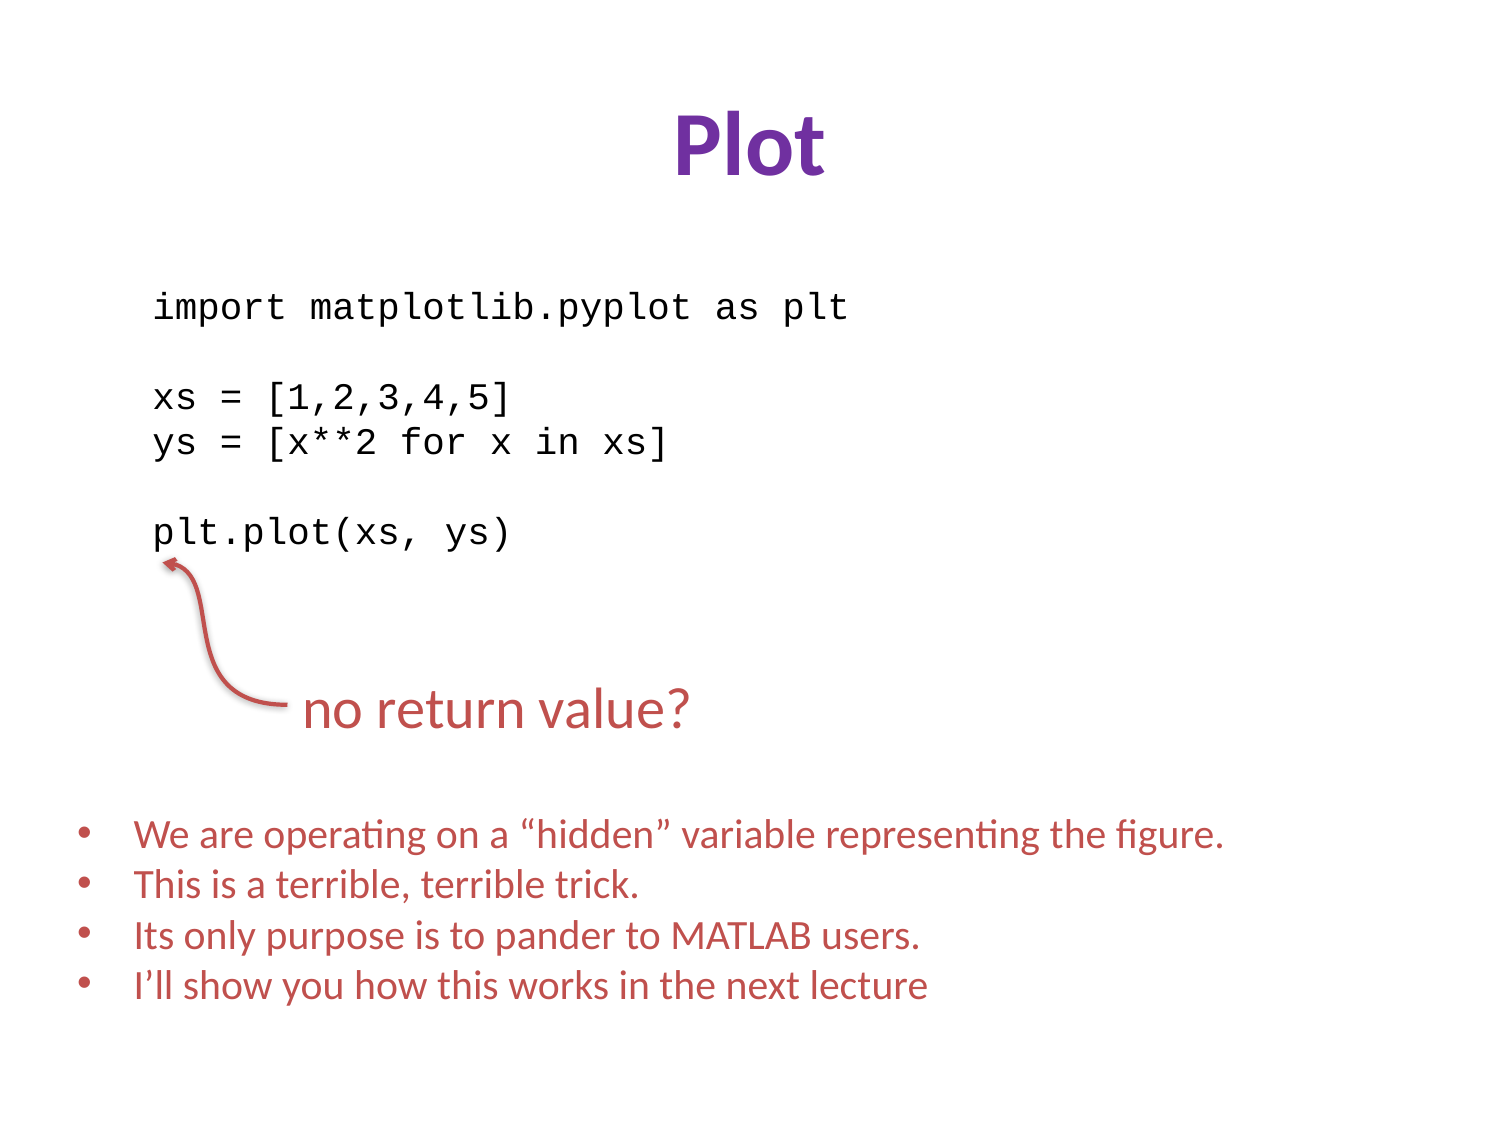

# Plot
import matplotlib.pyplot as plt

xs = [1,2,3,4,5]
ys = [x**2 for x in xs]

plt.plot(xs, ys)

no return value?
We are operating on a “hidden” variable representing the figure.
This is a terrible, terrible trick.
Its only purpose is to pander to MATLAB users.
I’ll show you how this works in the next lecture